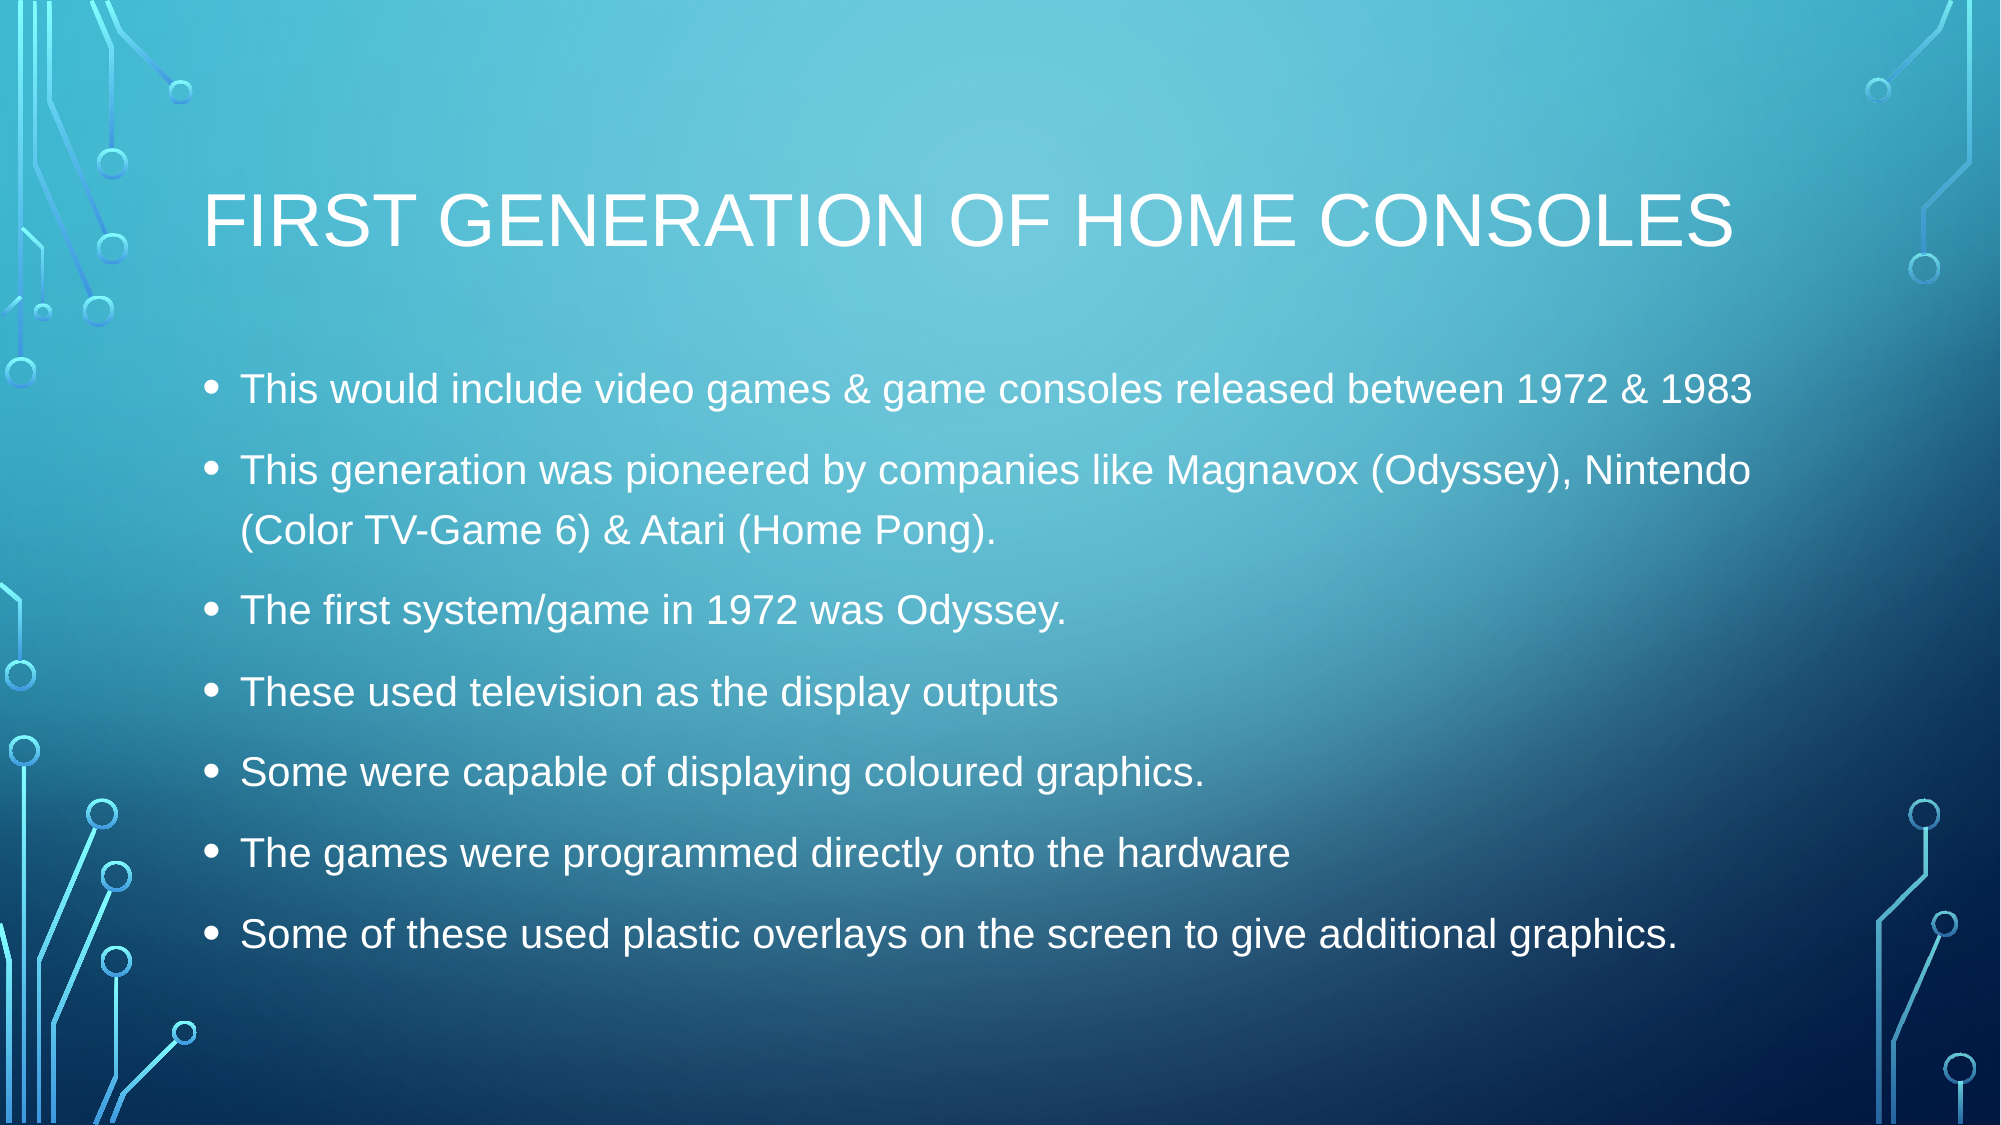

# First Generation of Home Consoles
This would include video games & game consoles released between 1972 & 1983
This generation was pioneered by companies like Magnavox (Odyssey), Nintendo (Color TV-Game 6) & Atari (Home Pong).
The first system/game in 1972 was Odyssey.
These used television as the display outputs
Some were capable of displaying coloured graphics.
The games were programmed directly onto the hardware
Some of these used plastic overlays on the screen to give additional graphics.